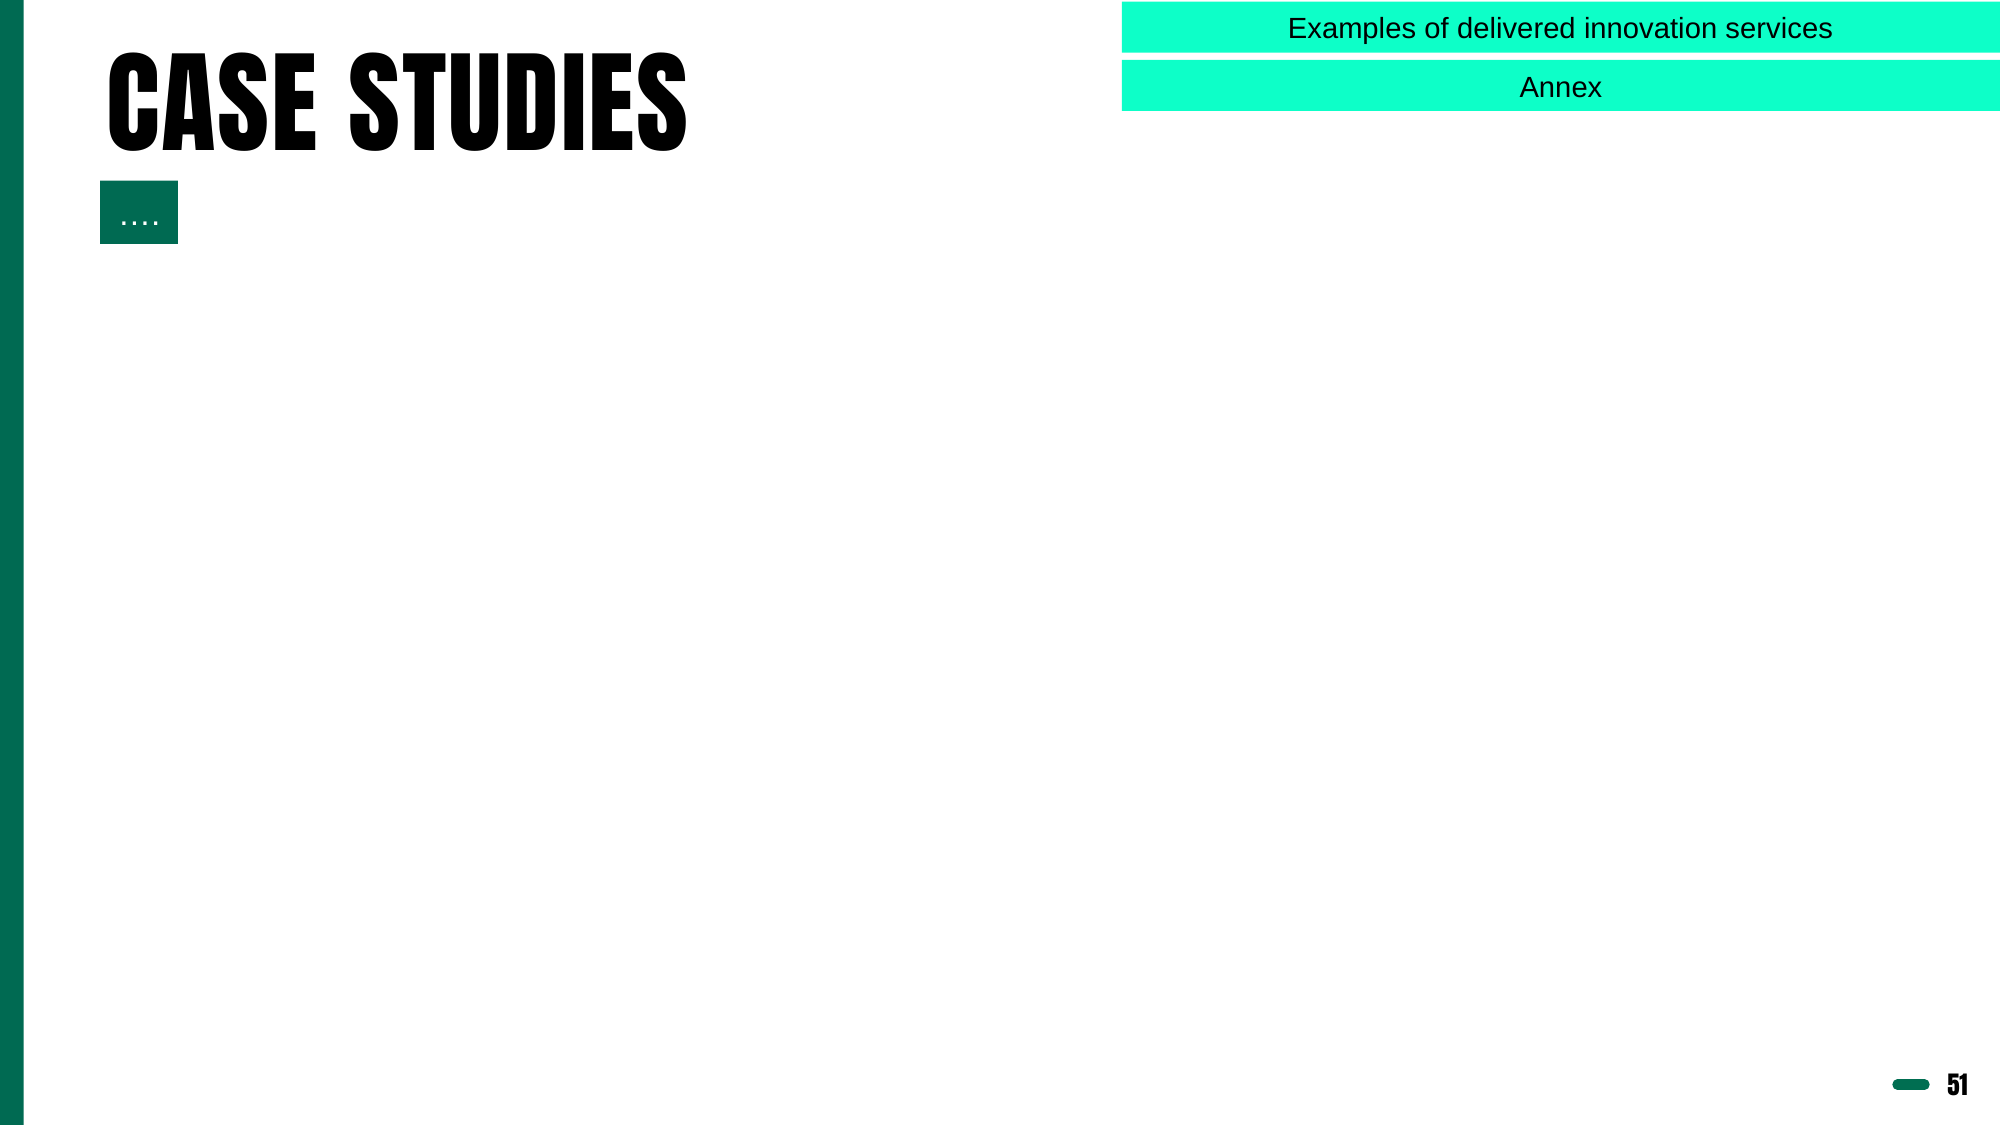

Examples of delivered innovation services
# Case studies
Annex
….